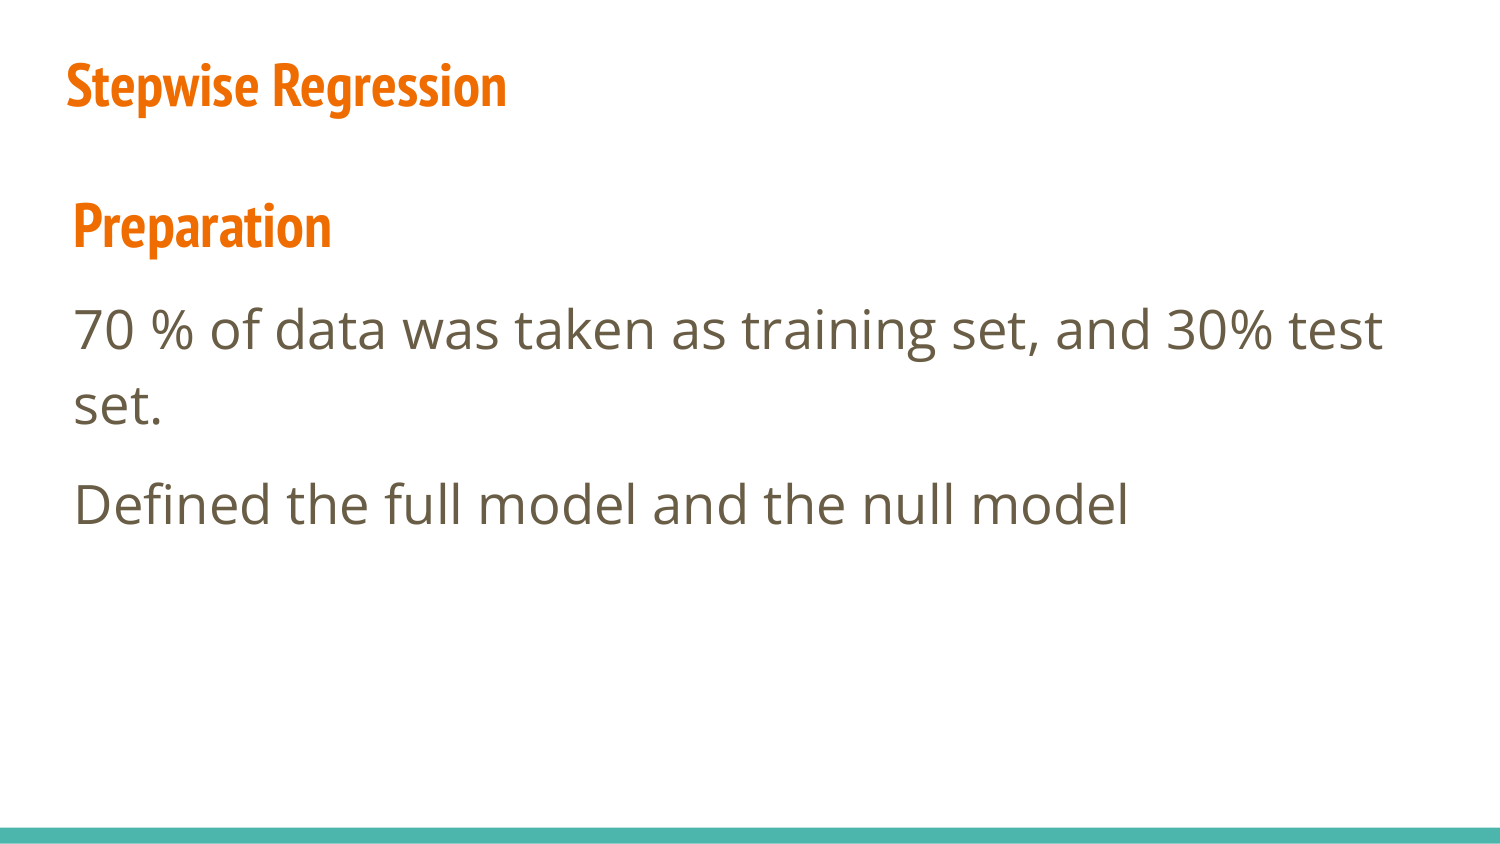

# Stepwise Regression

Preparation
70 % of data was taken as training set, and 30% test set.
Defined the full model and the null model